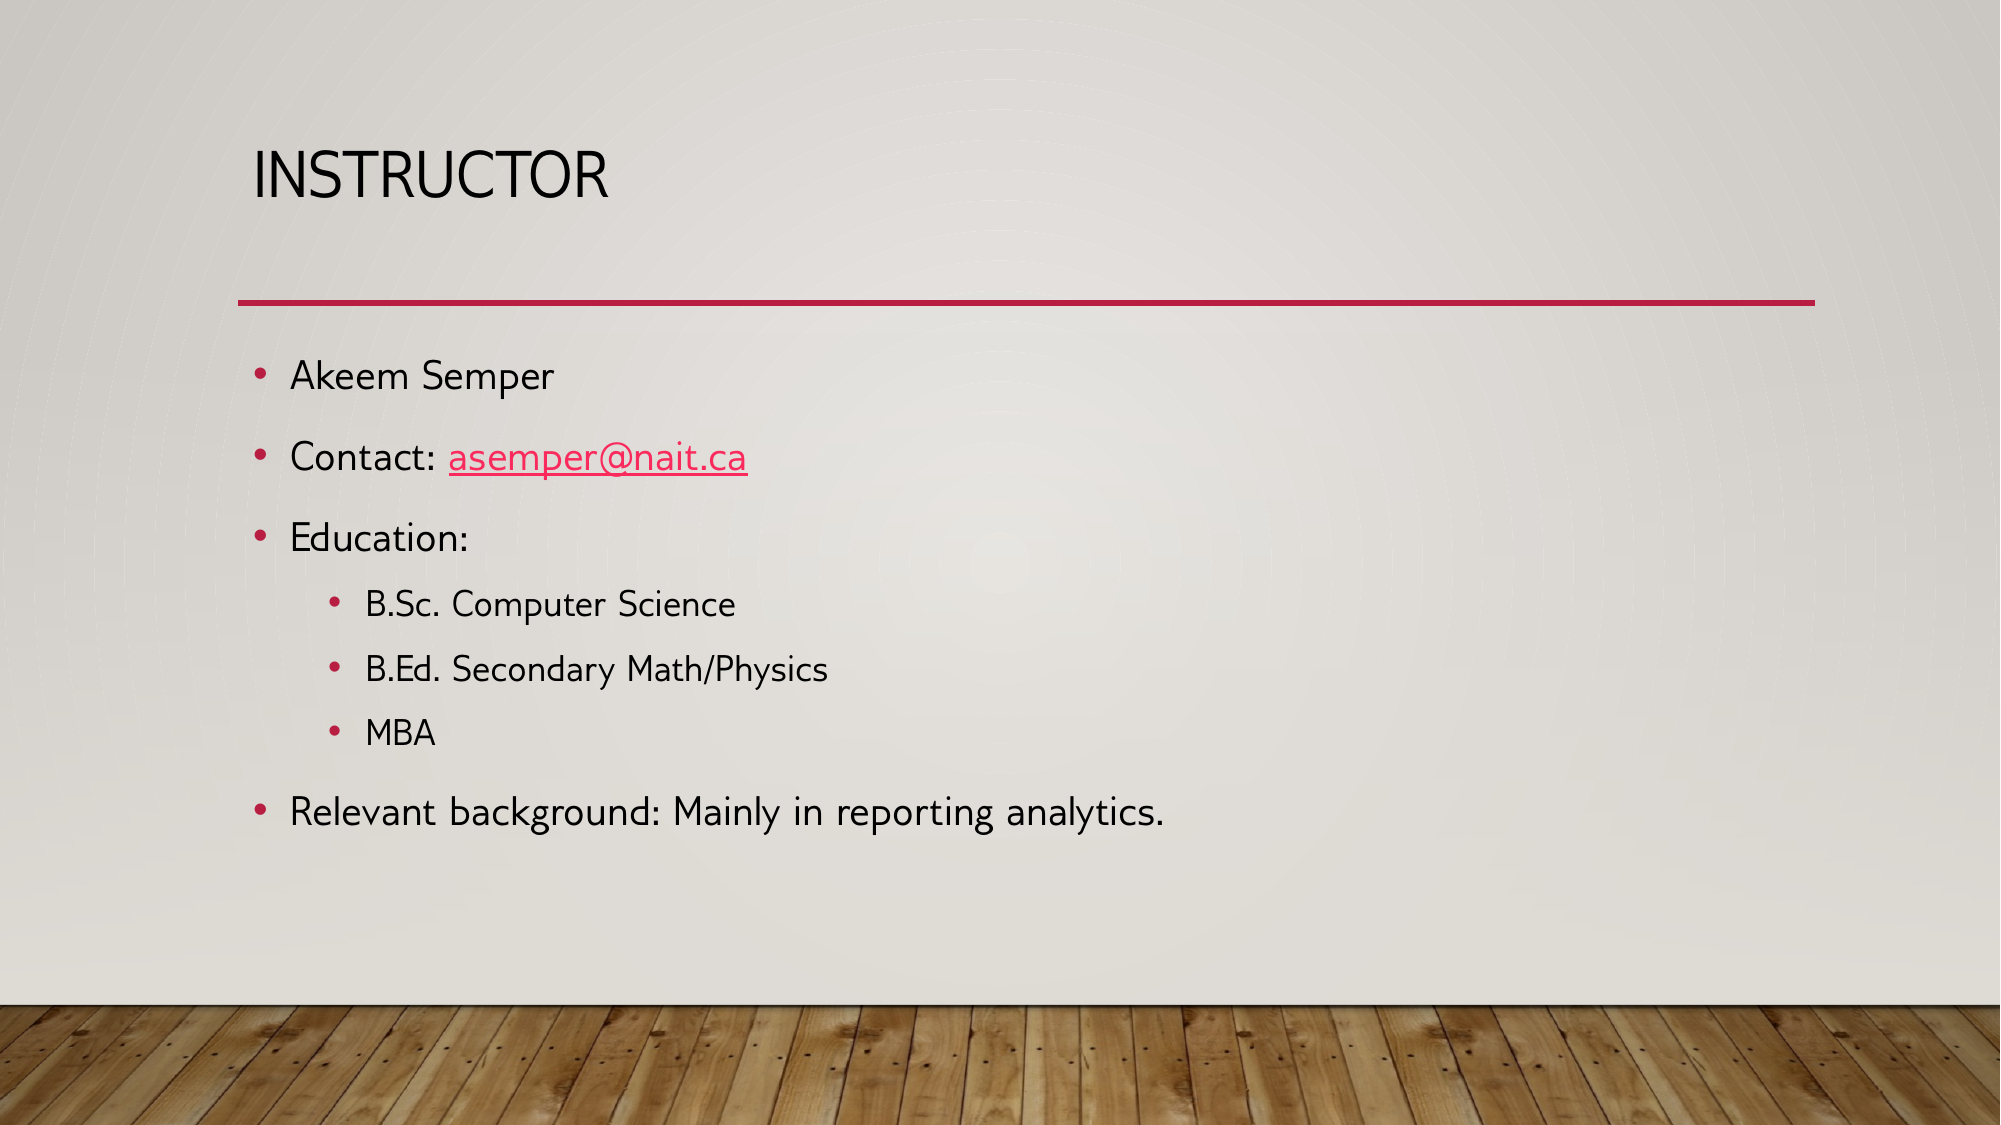

# Instructor
Akeem Semper
Contact: asemper@nait.ca
Education:
B.Sc. Computer Science
B.Ed. Secondary Math/Physics
MBA
Relevant background: Mainly in reporting analytics.